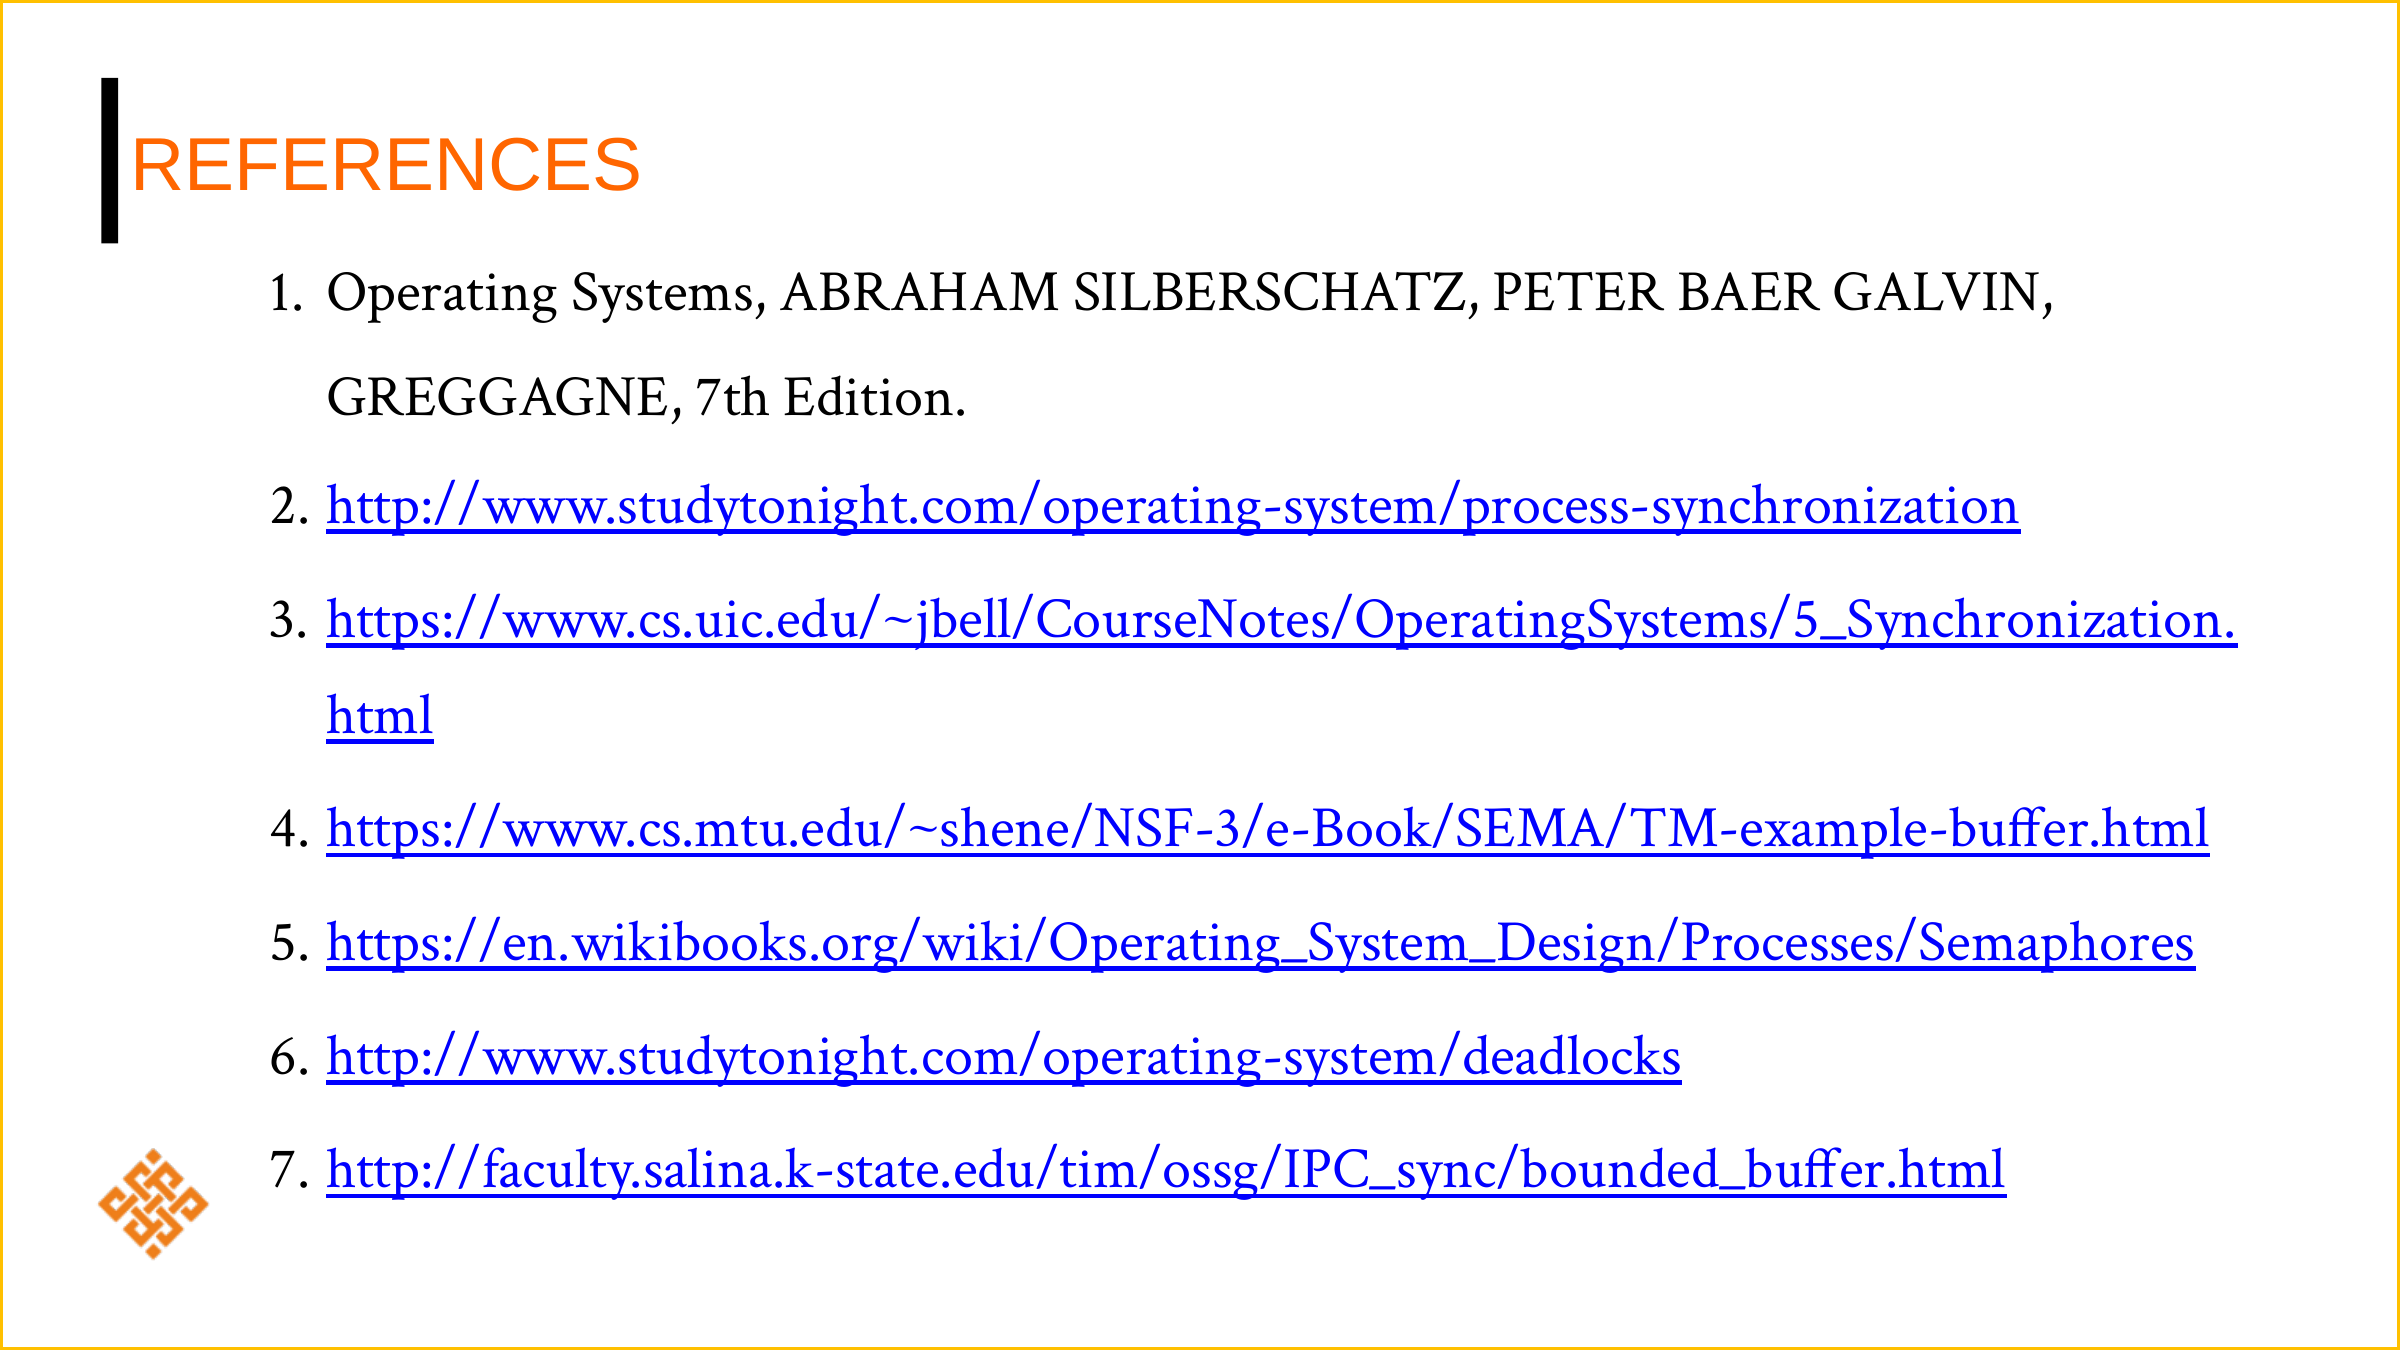

REFERENCES
Operating Systems, ABRAHAM SILBERSCHATZ, PETER BAER GALVIN, GREGGAGNE, 7th Edition.
http://www.studytonight.com/operating-system/process-synchronization
https://www.cs.uic.edu/~jbell/CourseNotes/OperatingSystems/5_Synchronization.html
https://www.cs.mtu.edu/~shene/NSF-3/e-Book/SEMA/TM-example-buffer.html
https://en.wikibooks.org/wiki/Operating_System_Design/Processes/Semaphores
http://www.studytonight.com/operating-system/deadlocks
http://faculty.salina.k-state.edu/tim/ossg/IPC_sync/bounded_buffer.html